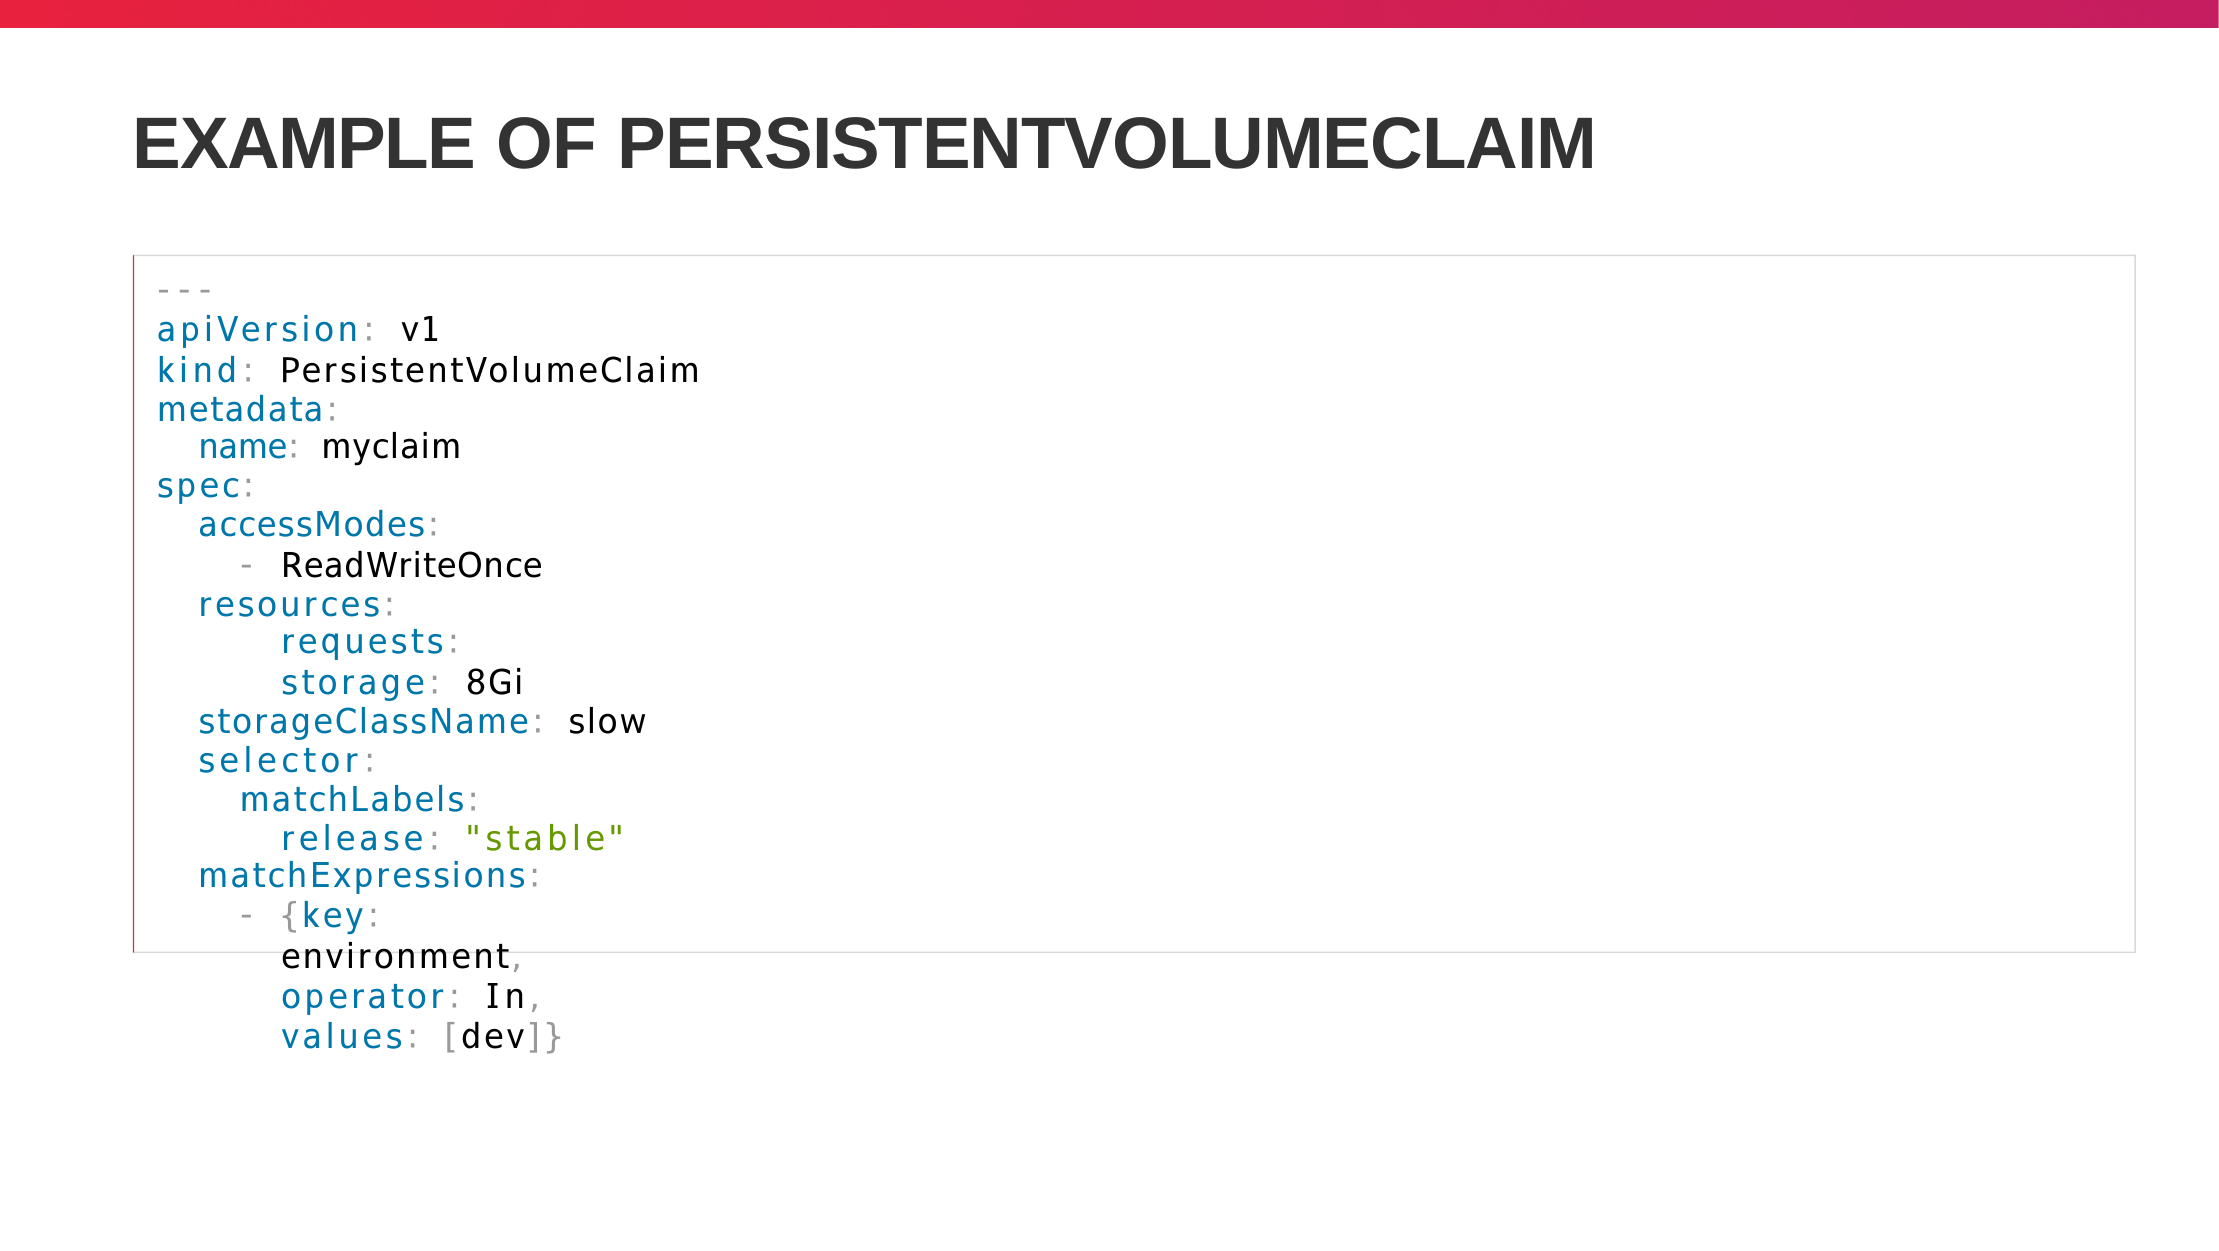

# EXAMPLE OF PERSISTENTVOLUMECLAIM
---
apiVersion:  v1
kind: PersistentVolumeClaim metadata:
name: myclaim
spec:
accessModes:
- ReadWriteOnce resources:
requests:
storage: 8Gi storageClassName:  slow selector:
matchLabels: release: "stable"
matchExpressions:
- {key: environment, operator: In, values: [dev]}